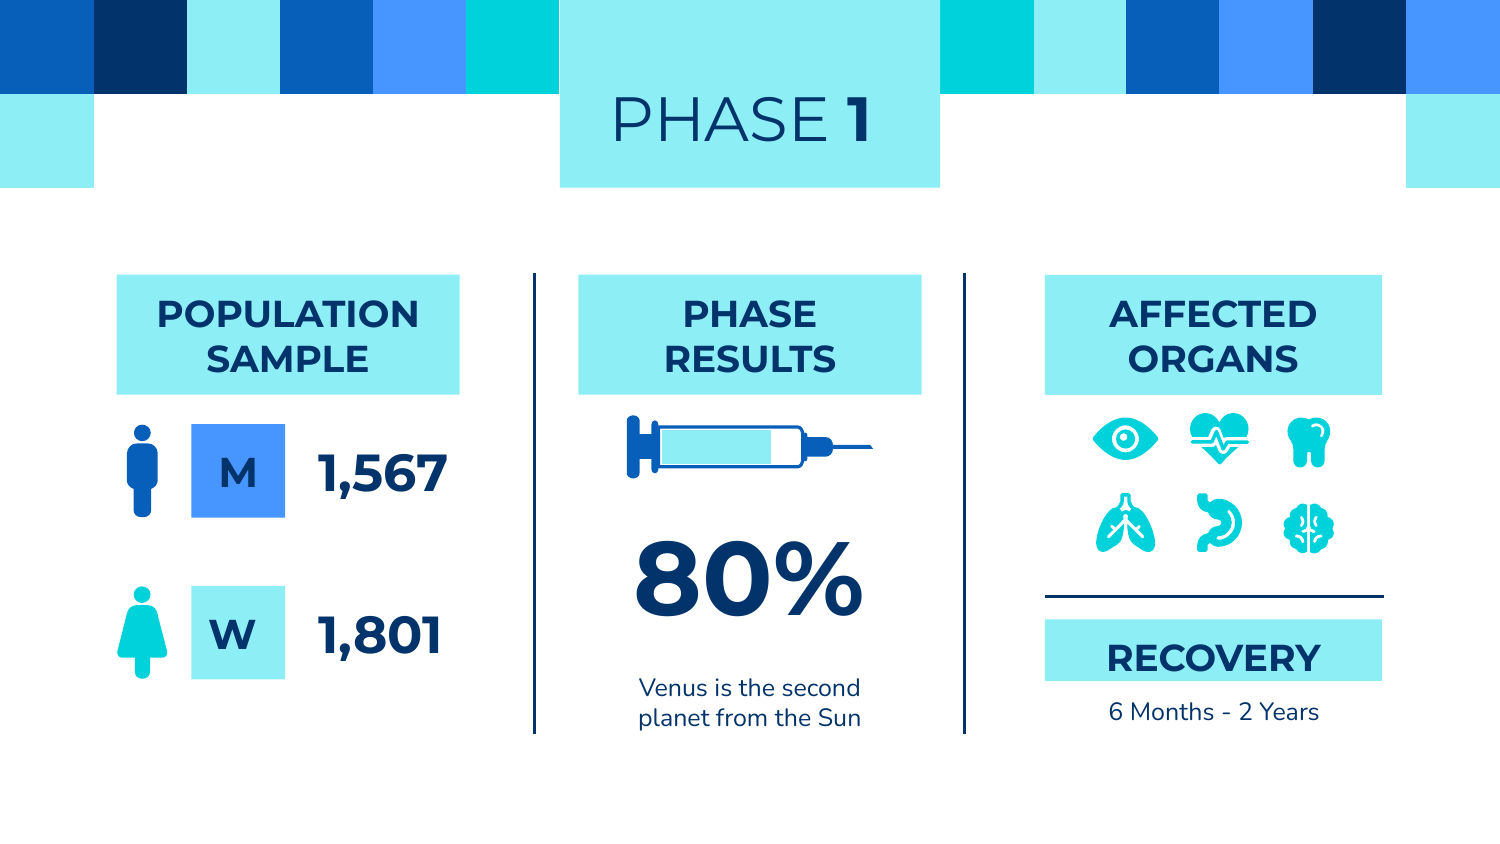

# PHASE 1
POPULATION
SAMPLE
PHASE RESULTS
AFFECTED ORGANS

M

1,567

80%
W

1,801
RECOVERY
Venus is the second planet from the Sun

6 Months - 2 Years